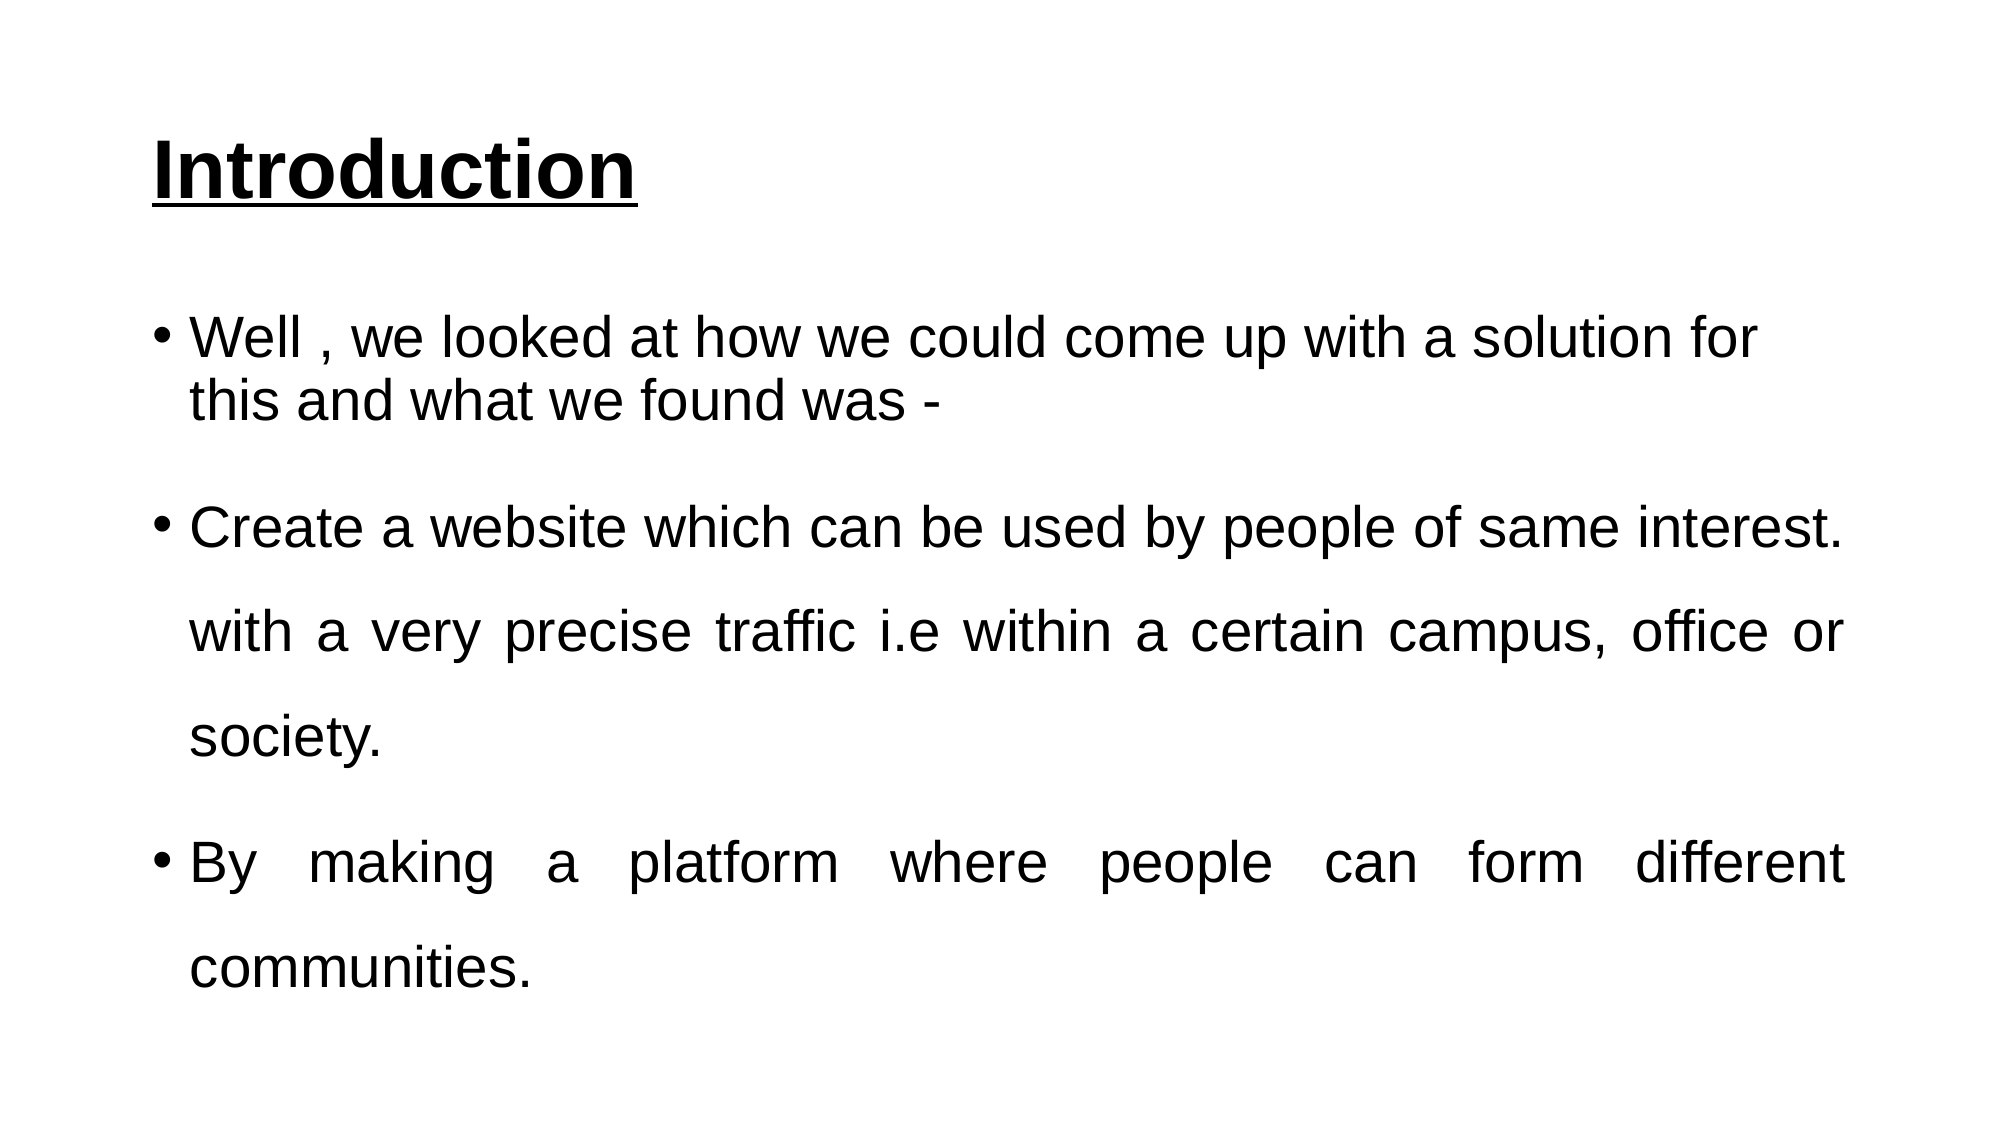

# Introduction
Well , we looked at how we could come up with a solution for this and what we found was -
Create a website which can be used by people of same interest. with a very precise traffic i.e within a certain campus, office or society.
By making a platform where people can form different communities.